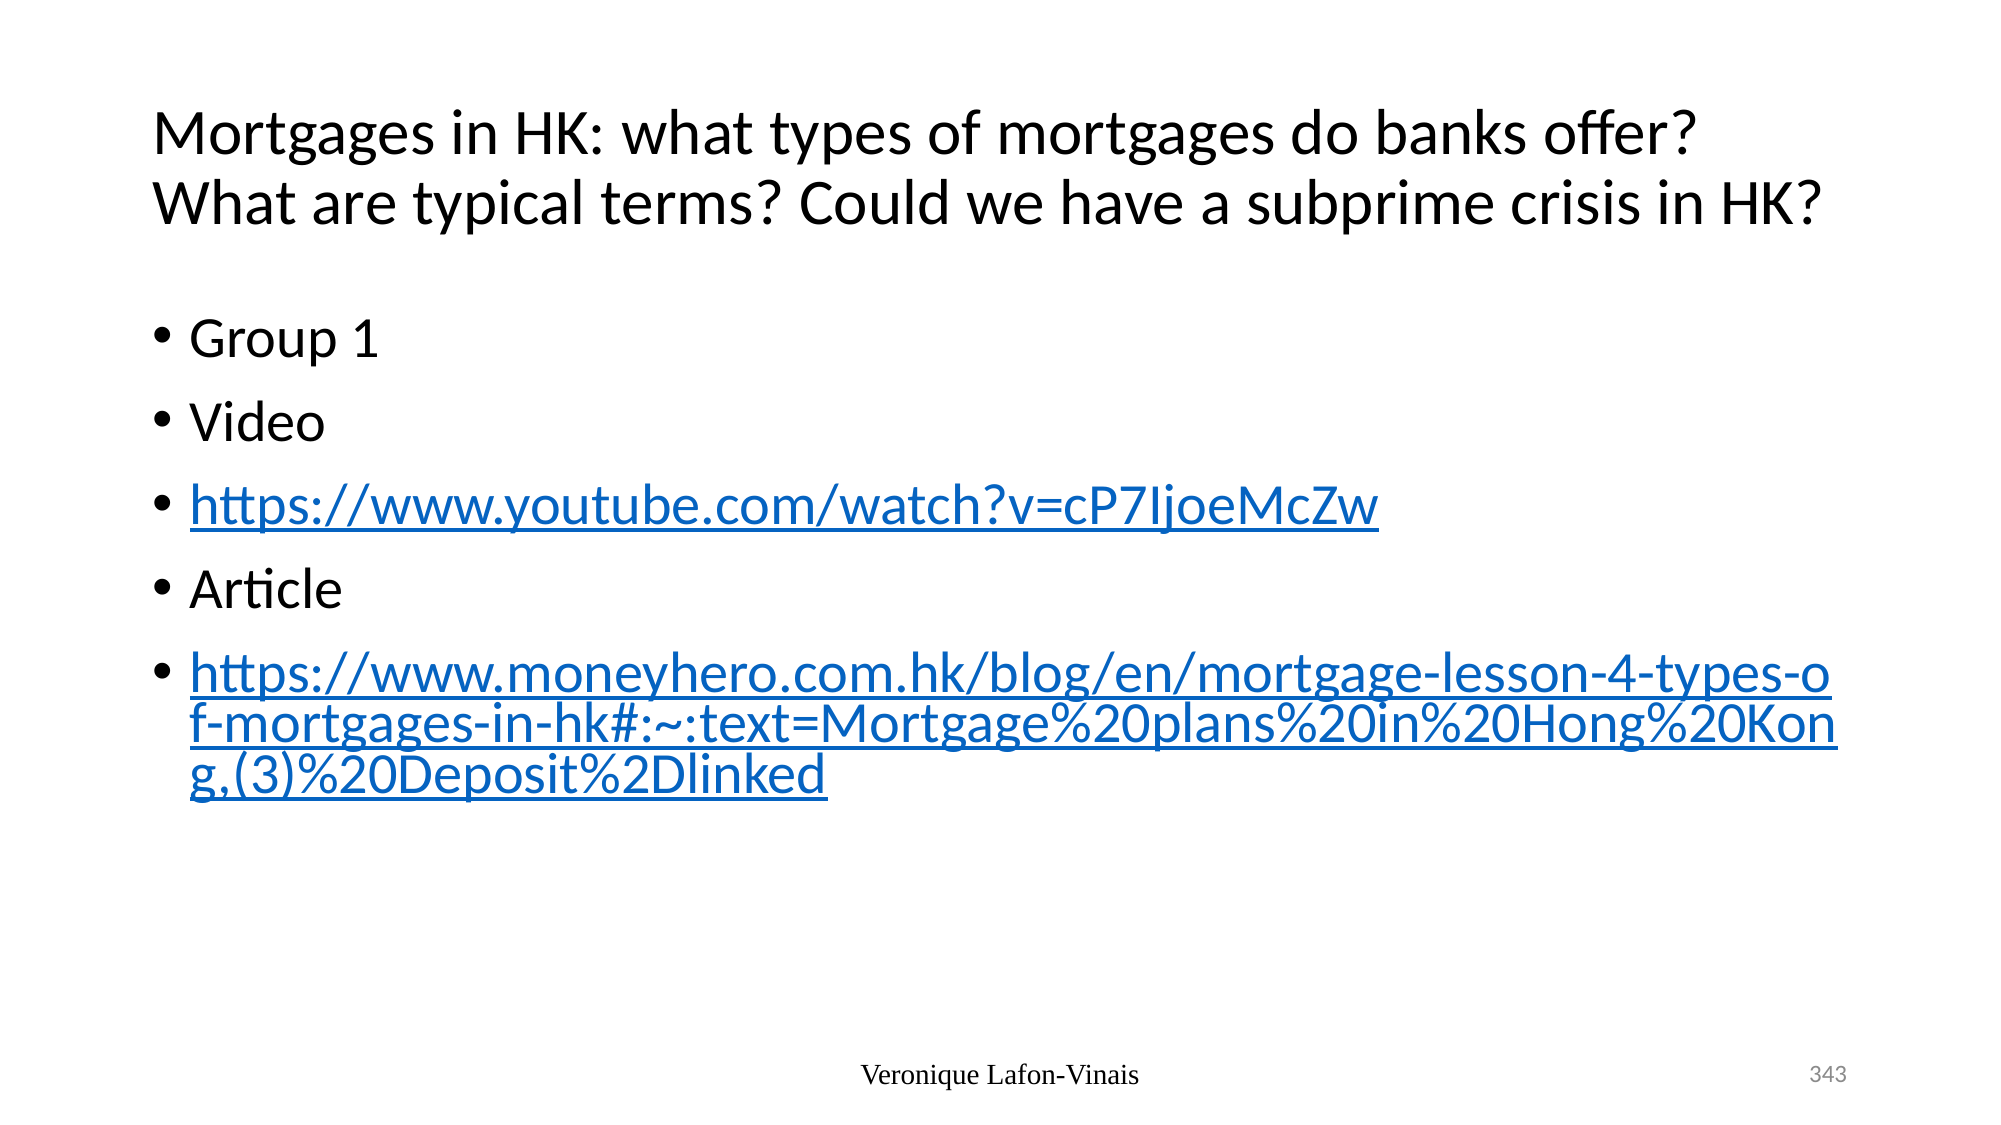

# Mortgages in HK: what types of mortgages do banks offer? What are typical terms? Could we have a subprime crisis in HK?
Group 1
Video
https://www.youtube.com/watch?v=cP7IjoeMcZw
Article
https://www.moneyhero.com.hk/blog/en/mortgage-lesson-4-types-of-mortgages-in-hk#:~:text=Mortgage%20plans%20in%20Hong%20Kong,(3)%20Deposit%2Dlinked

343
Veronique Lafon-Vinais